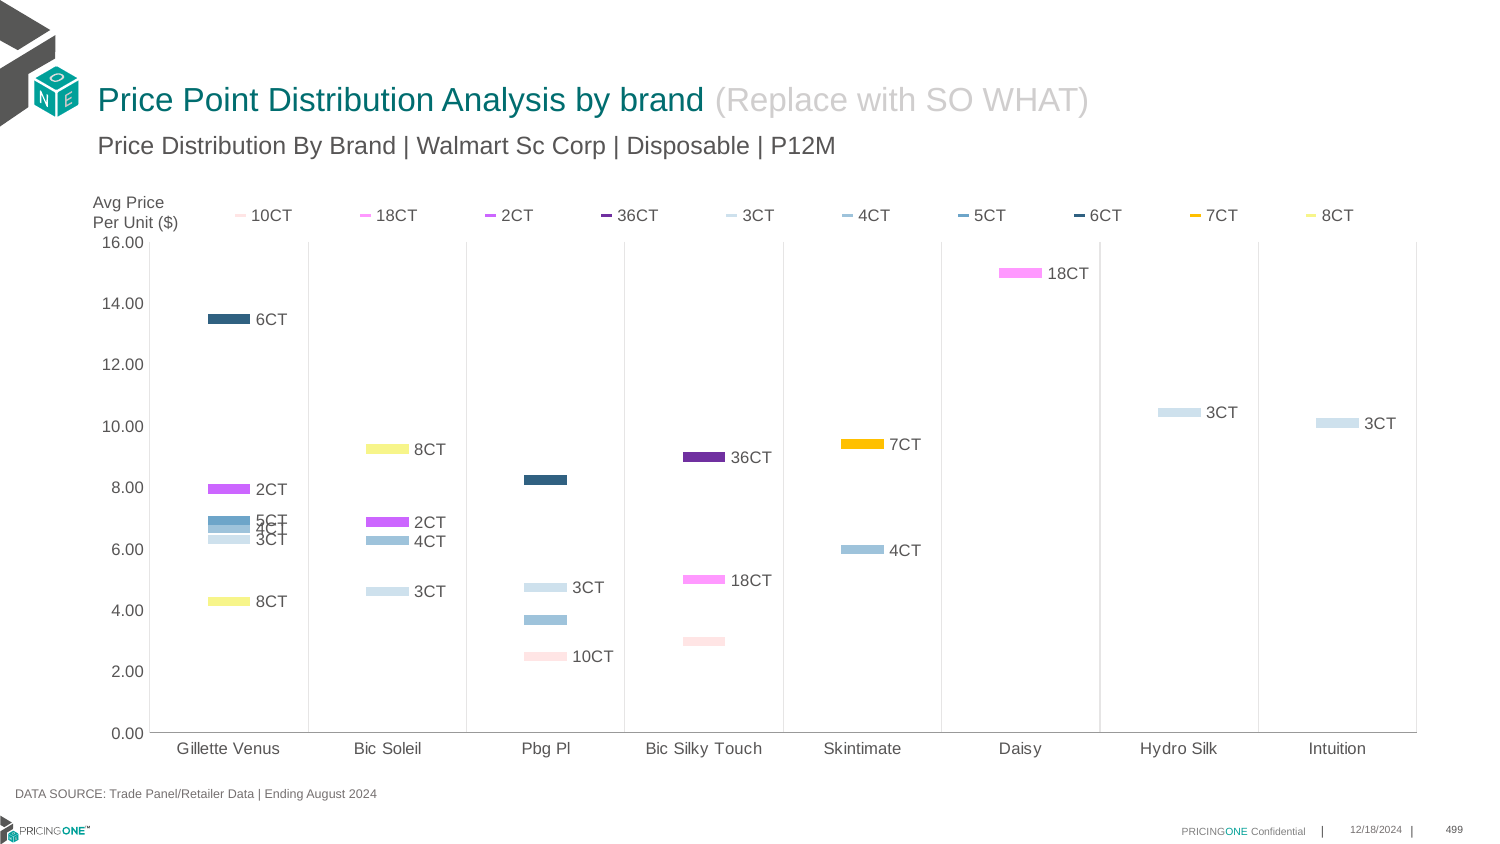

# Price Point Distribution Analysis by brand (Replace with SO WHAT)
Price Distribution By Brand | Walmart Sc Corp | Disposable | P12M

### Chart

| Category | 10CT | 18CT | 2CT | 36CT | 3CT | 4CT | 5CT | 6CT | 7CT | 8CT |
|---|---|---|---|---|---|---|---|---|---|---|
| Gillette Venus | None | None | 7.945389876487933 | None | 6.294820052876587 | 6.647866547888541 | 6.925514185251192 | 13.489302002612206 | None | 4.28441593295536 |
| Bic Soleil | None | None | 6.874765779809617 | None | 4.602624797473354 | 6.2574329208668855 | None | None | None | 9.256001068058296 |
| Pbg Pl | 2.488828087759185 | None | None | None | 4.733431076929651 | 3.6698529955568704 | None | 8.237364075458315 | None | None |
| Bic Silky Touch | 2.9763760899031064 | 4.985974760762508 | None | 8.986208180818315 | None | None | None | None | None | None |
| Skintimate | None | None | None | None | None | 5.960837375115716 | None | None | 9.41290402323713 | None |
| Daisy | None | 14.985355768404366 | None | None | None | None | None | None | None | None |
| Hydro Silk | None | None | None | None | 10.43417308660137 | None | None | None | None | None |
| Intuition | None | None | None | None | 10.099811563623817 | None | None | None | None | None |
Avg Price
Per Unit ($)
DATA SOURCE: Trade Panel/Retailer Data | Ending August 2024
12/18/2024
499